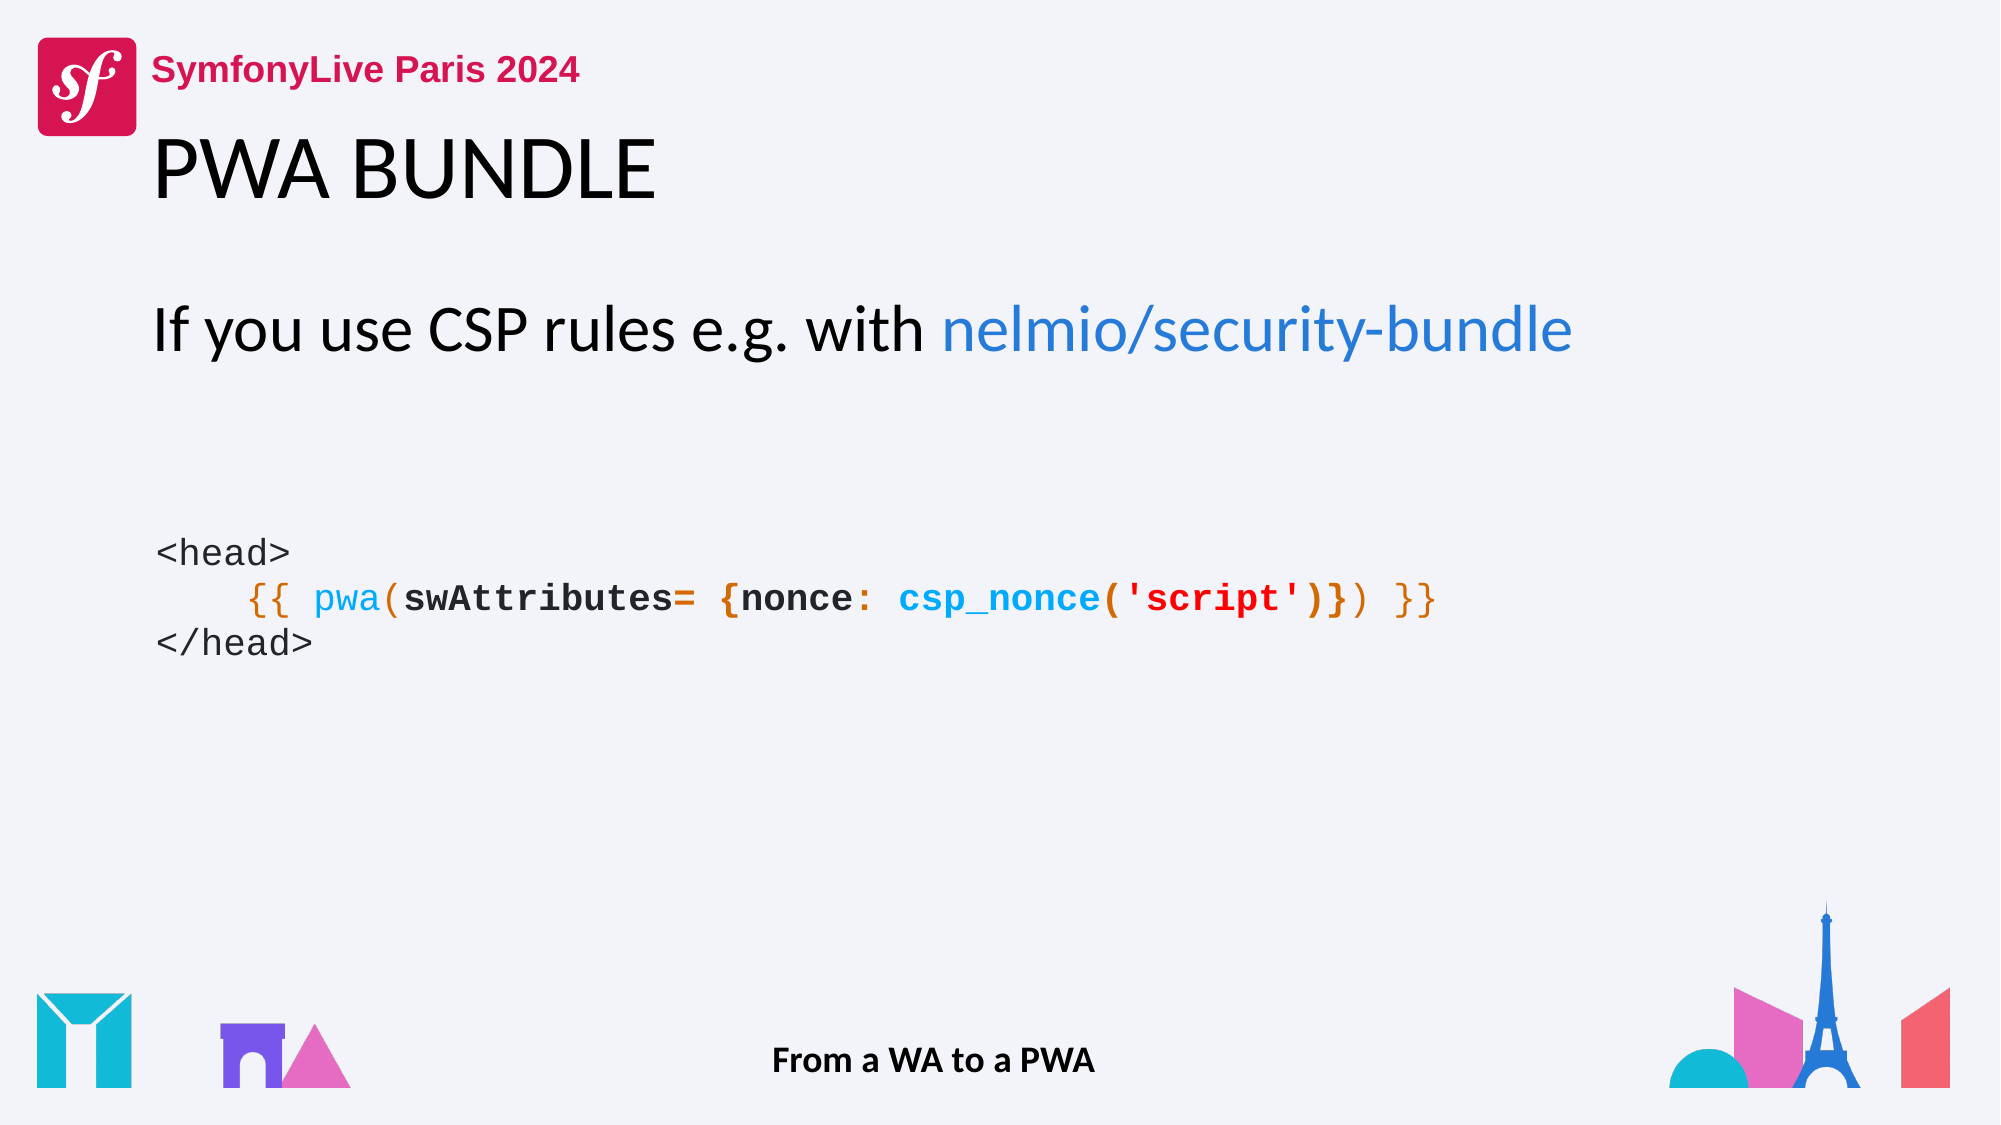

# PWA BUNDLE
If you use CSP rules e.g. with nelmio/security-bundle
<head>
    {{ pwa(swAttributes= {nonce: csp_nonce('script')}) }}
</head>